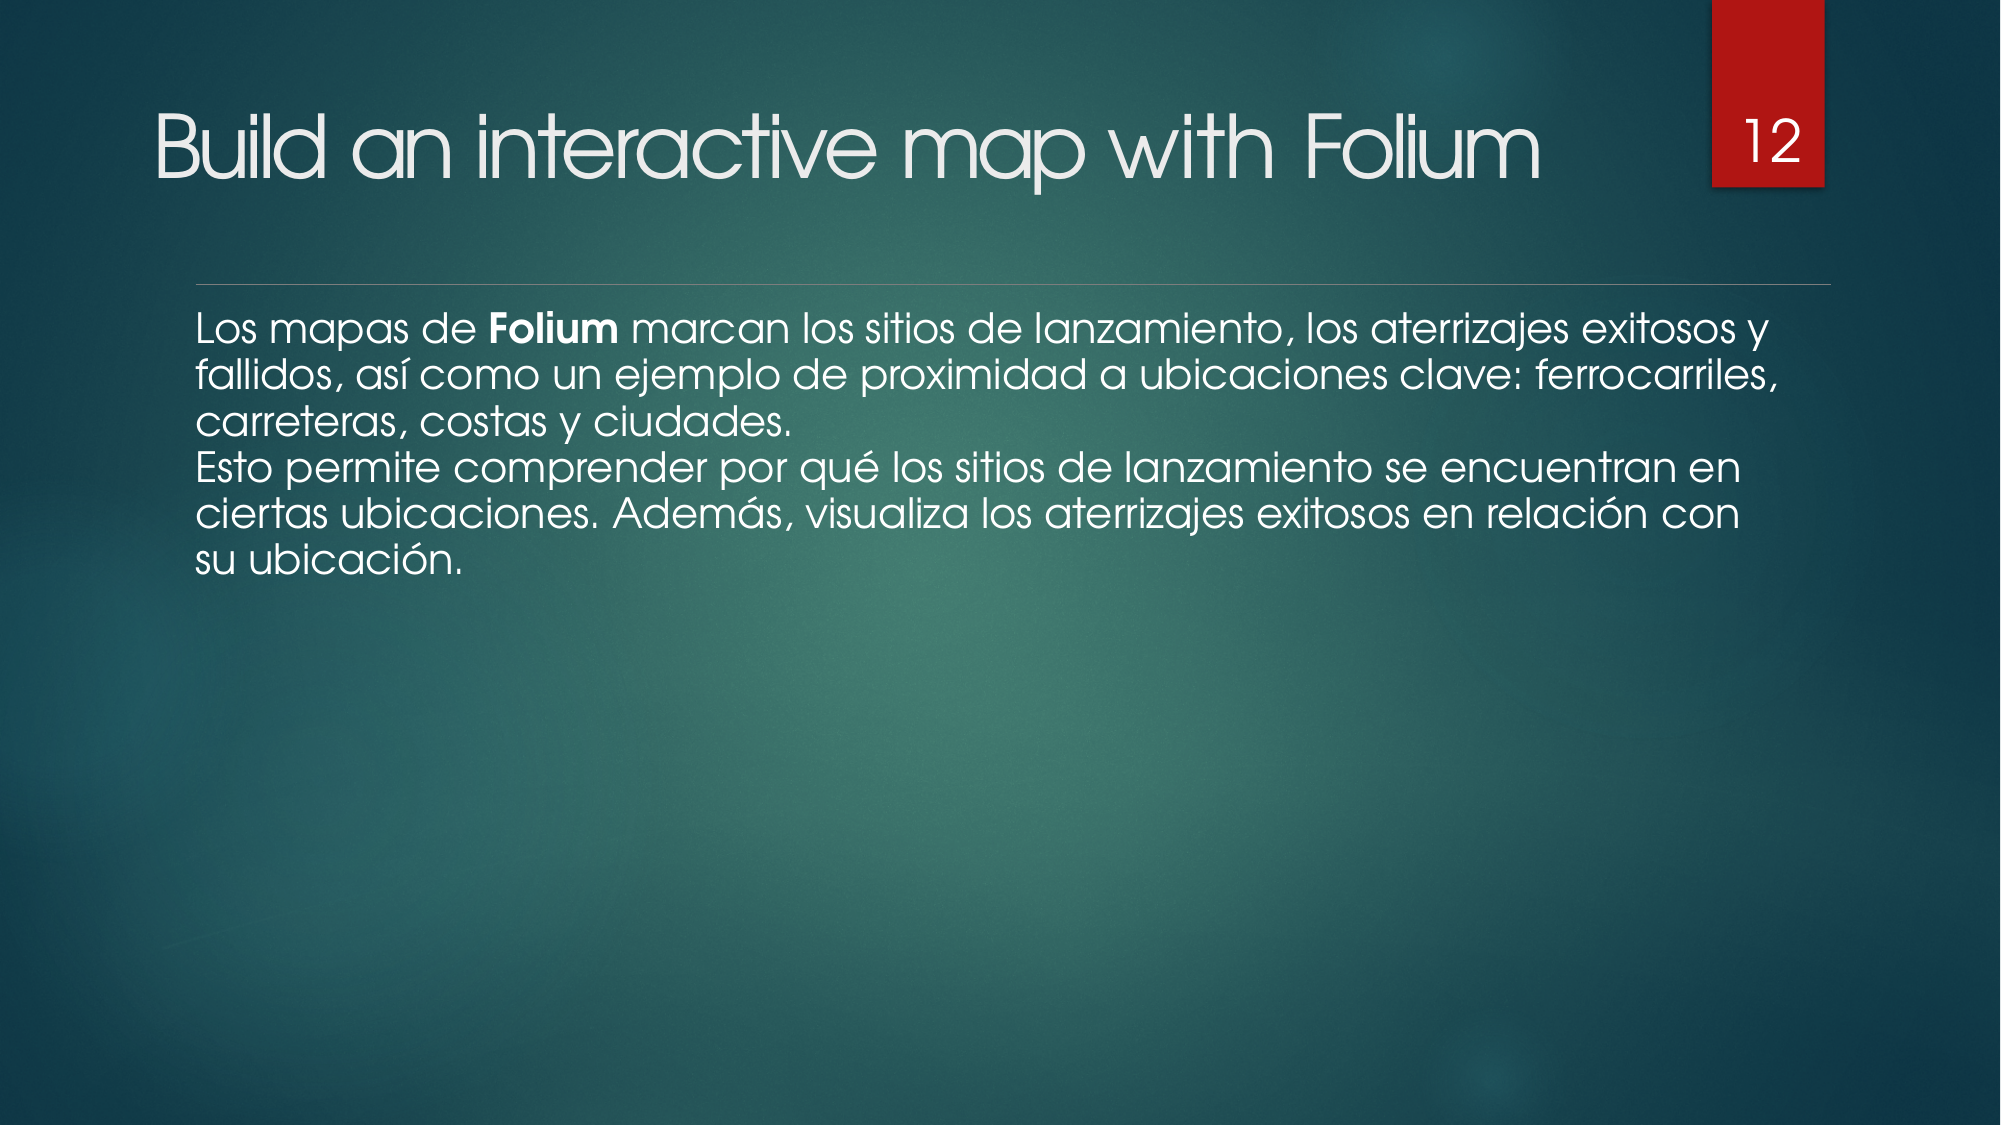

12
# Build an interactive map with Folium

Los mapas de Folium marcan los sitios de lanzamiento, los aterrizajes exitosos y fallidos, así como un ejemplo de proximidad a ubicaciones clave: ferrocarriles, carreteras, costas y ciudades.
Esto permite comprender por qué los sitios de lanzamiento se encuentran en ciertas ubicaciones. Además, visualiza los aterrizajes exitosos en relación con su ubicación.